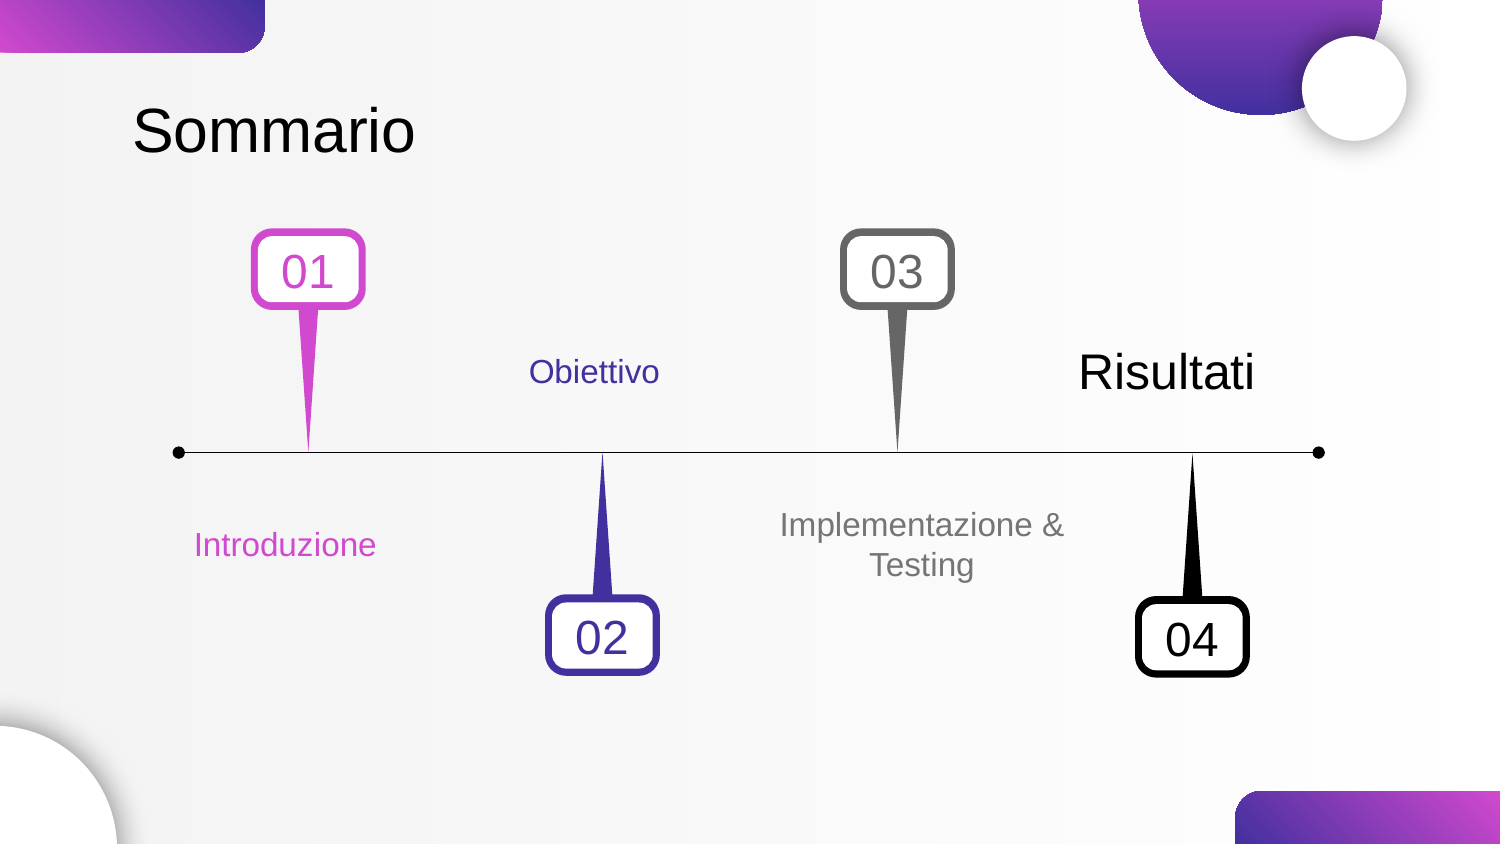

# Sommario

01
03
Obiettivo
Risultati

Introduzione
Implementazione & Testing
02
04